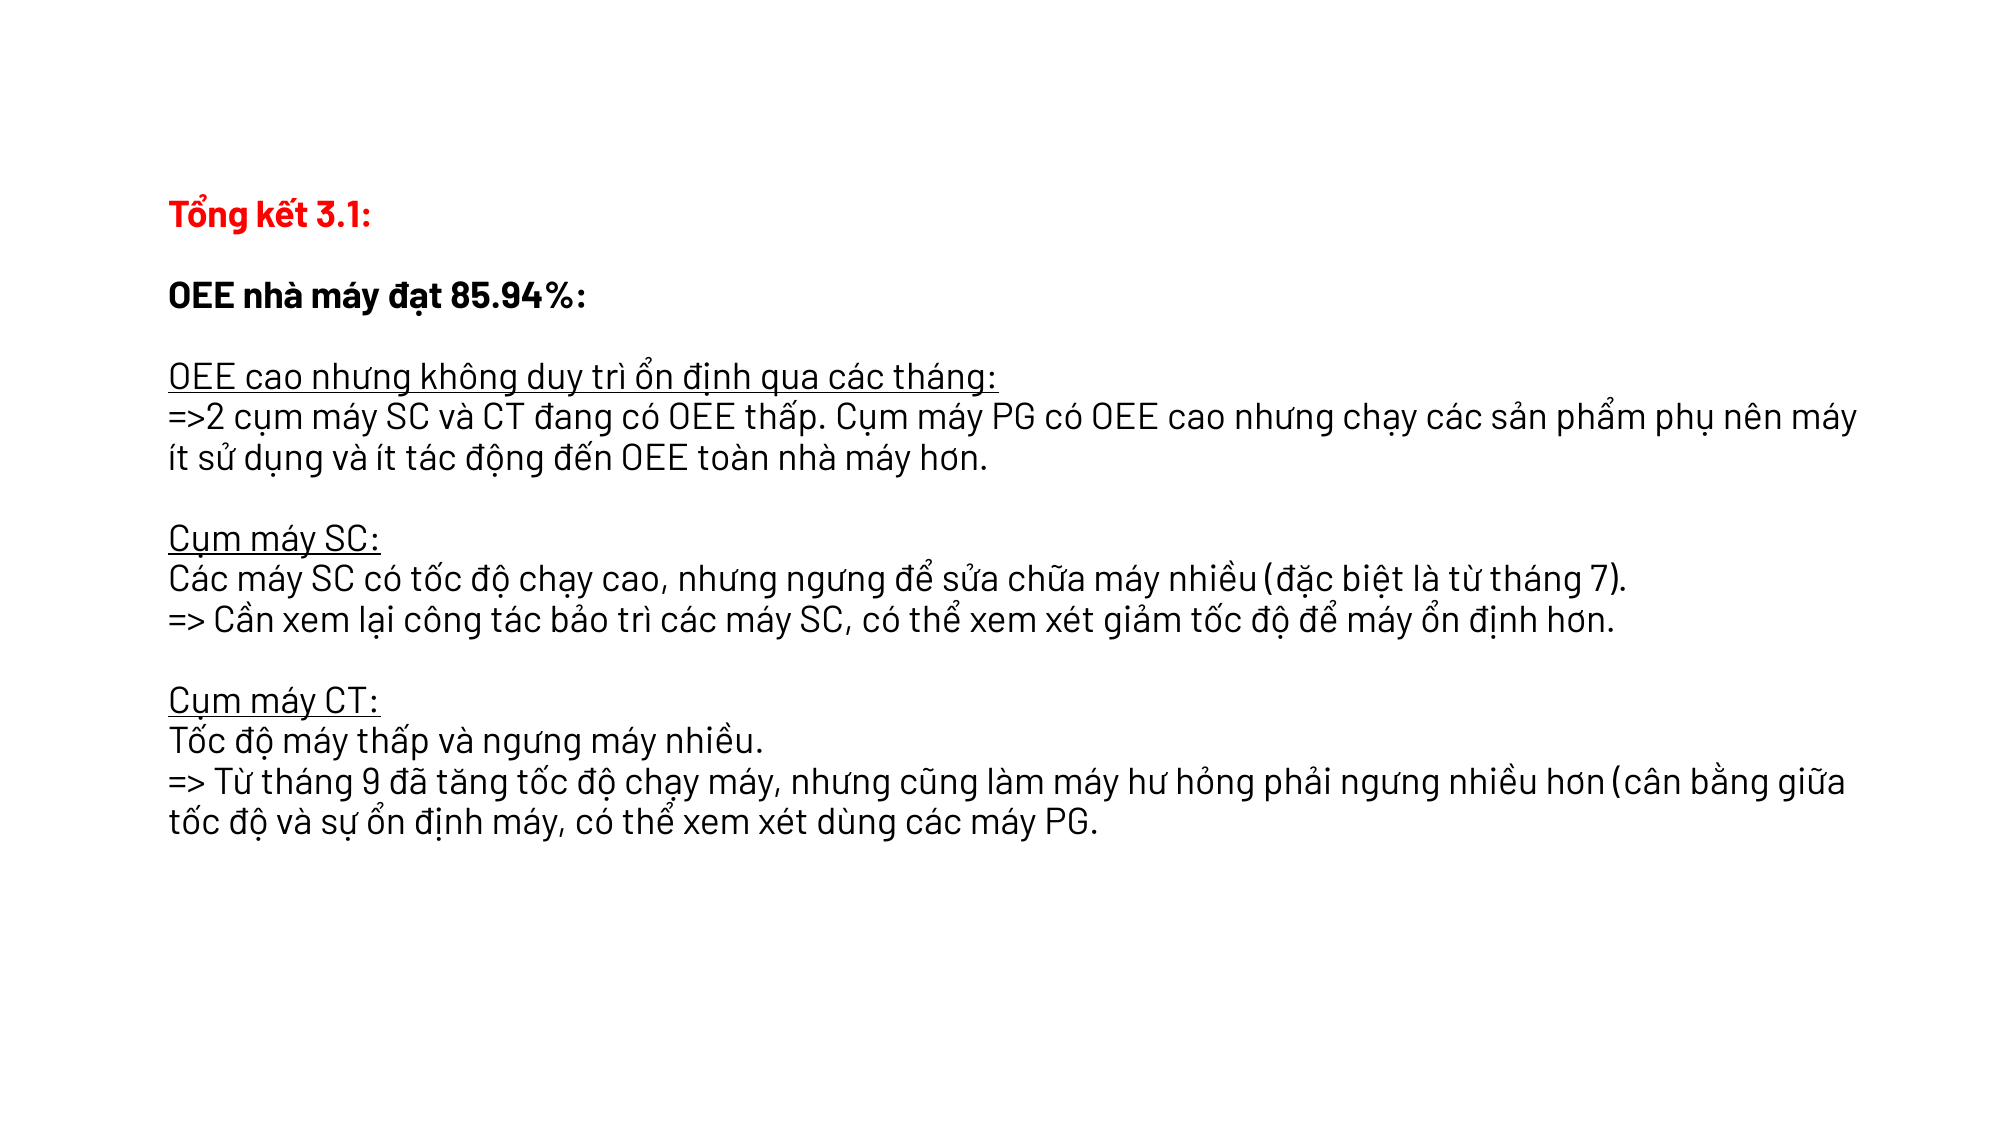

# Tổng kết 3.1: OEE nhà máy đạt 85.94%: OEE cao nhưng không duy trì ổn định qua các tháng: =>2 cụm máy SC và CT đang có OEE thấp. Cụm máy PG có OEE cao nhưng chạy các sản phẩm phụ nên máy ít sử dụng và ít tác động đến OEE toàn nhà máy hơn. Cụm máy SC: Các máy SC có tốc độ chạy cao, nhưng ngưng để sửa chữa máy nhiều (đặc biệt là từ tháng 7). => Cần xem lại công tác bảo trì các máy SC, có thể xem xét giảm tốc độ để máy ổn định hơn. Cụm máy CT: Tốc độ máy thấp và ngưng máy nhiều. => Từ tháng 9 đã tăng tốc độ chạy máy, nhưng cũng làm máy hư hỏng phải ngưng nhiều hơn (cân bằng giữa tốc độ và sự ổn định máy, có thể xem xét dùng các máy PG.